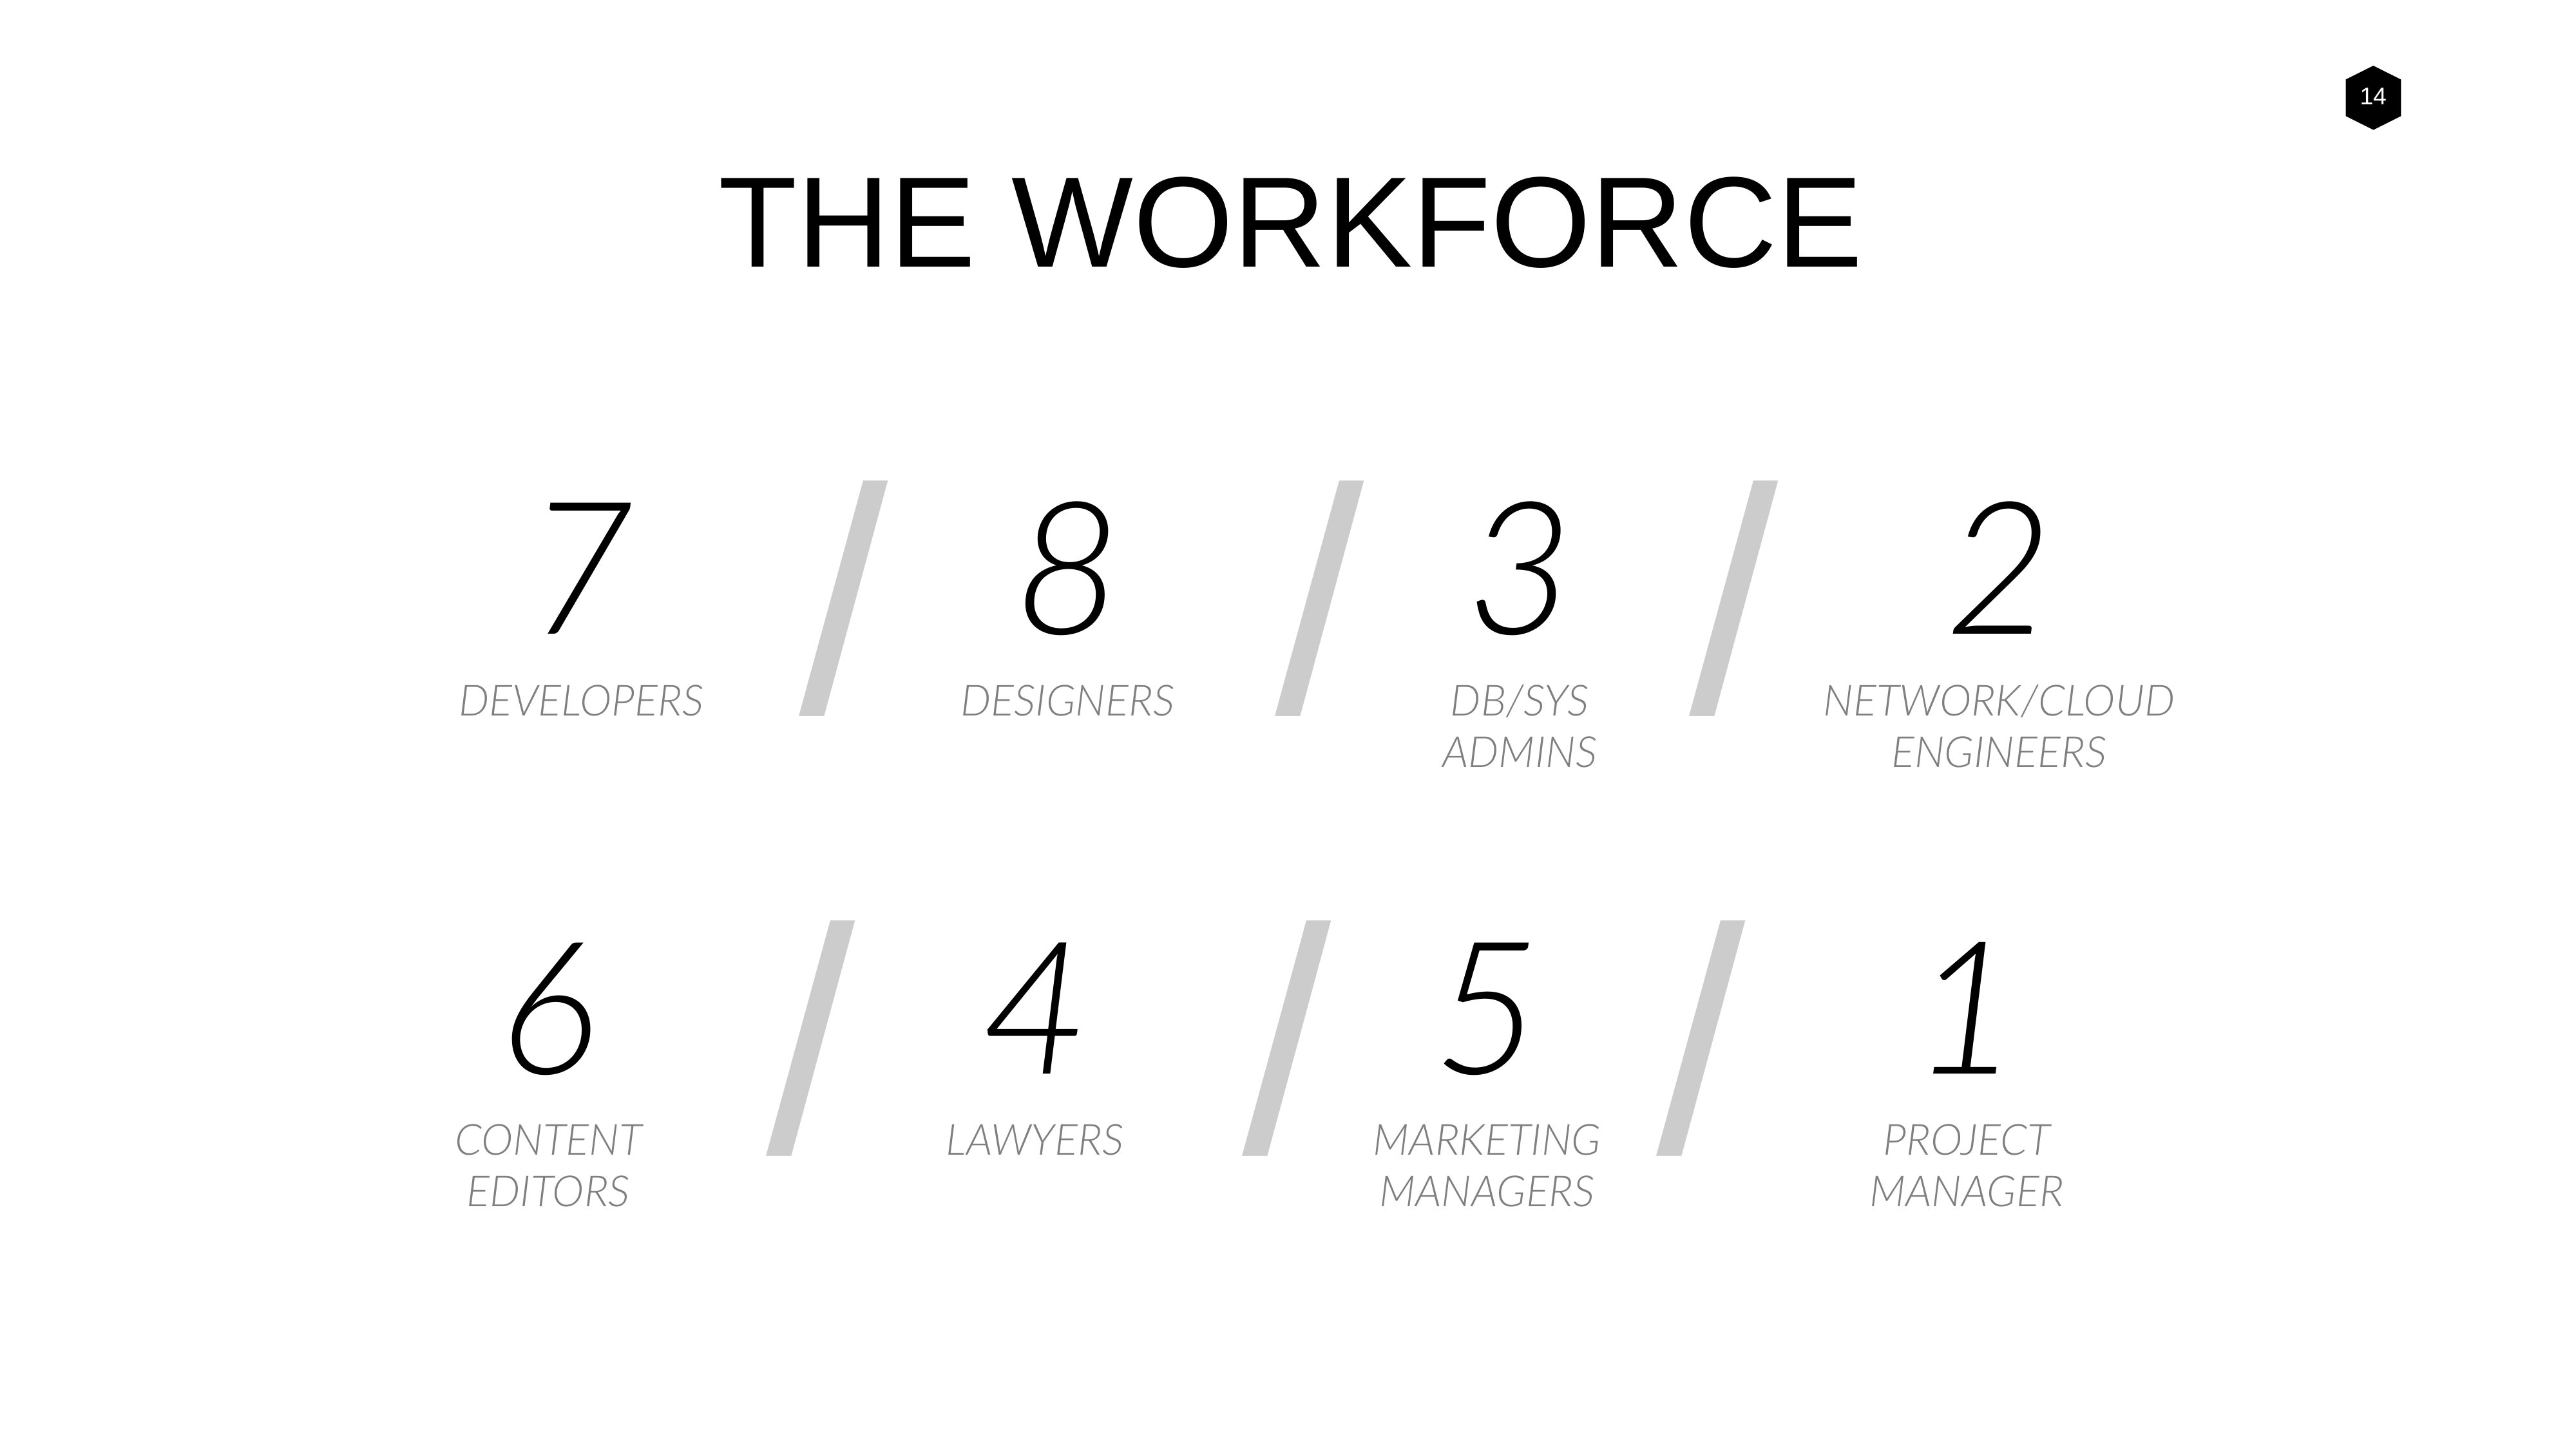

THE WORKFORCE
/
/
/
7
8
3
2
DEVELOPERS
DESIGNERS
DB/SYS
ADMINS
NETWORK/CLOUD
ENGINEERS
/
/
/
6
4
5
1
CONTENT
EDITORS
LAWYERS
MARKETING
MANAGERS
PROJECT
MANAGER